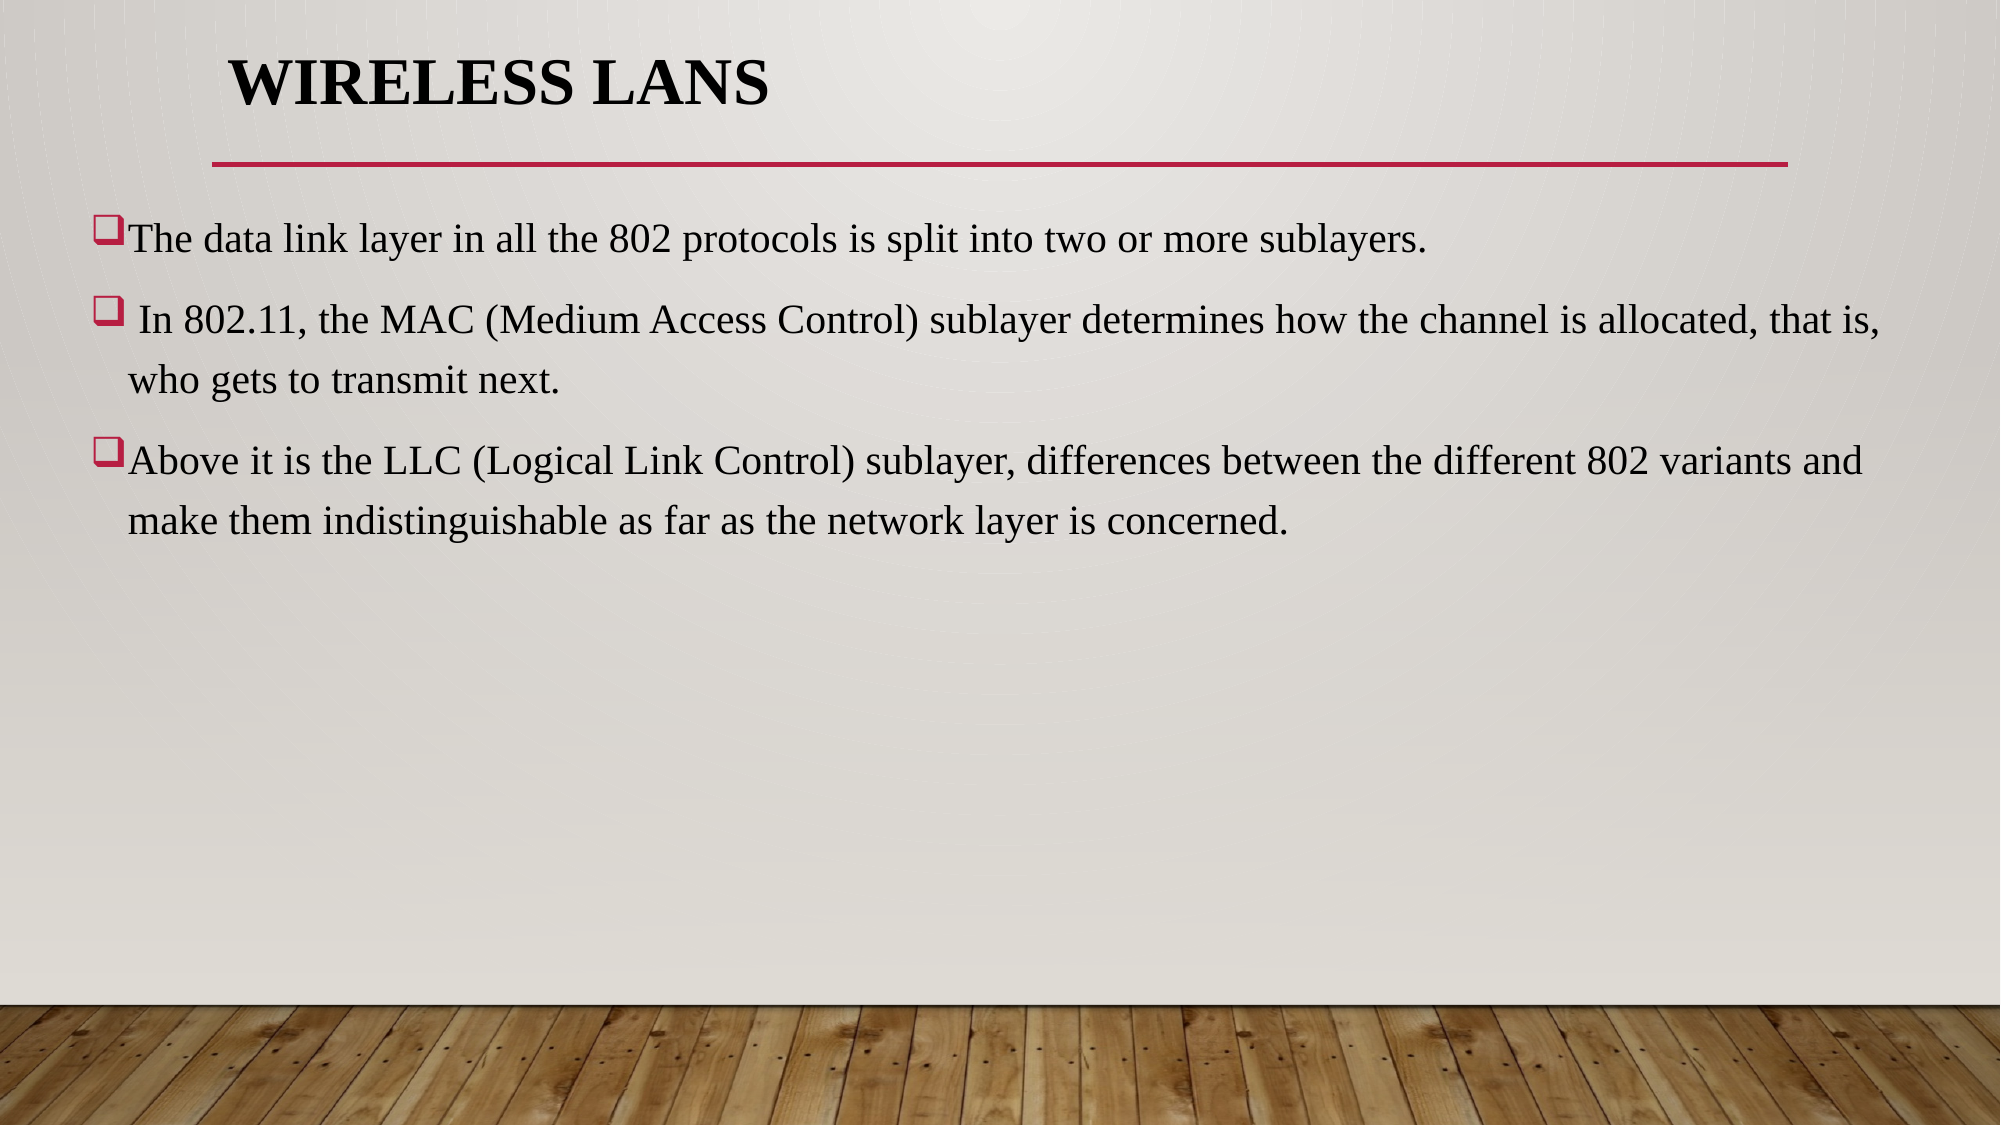

# WIRELESS LANS
The data link layer in all the 802 protocols is split into two or more sublayers.
 In 802.11, the MAC (Medium Access Control) sublayer determines how the channel is allocated, that is, who gets to transmit next.
Above it is the LLC (Logical Link Control) sublayer, differences between the different 802 variants and make them indistinguishable as far as the network layer is concerned.